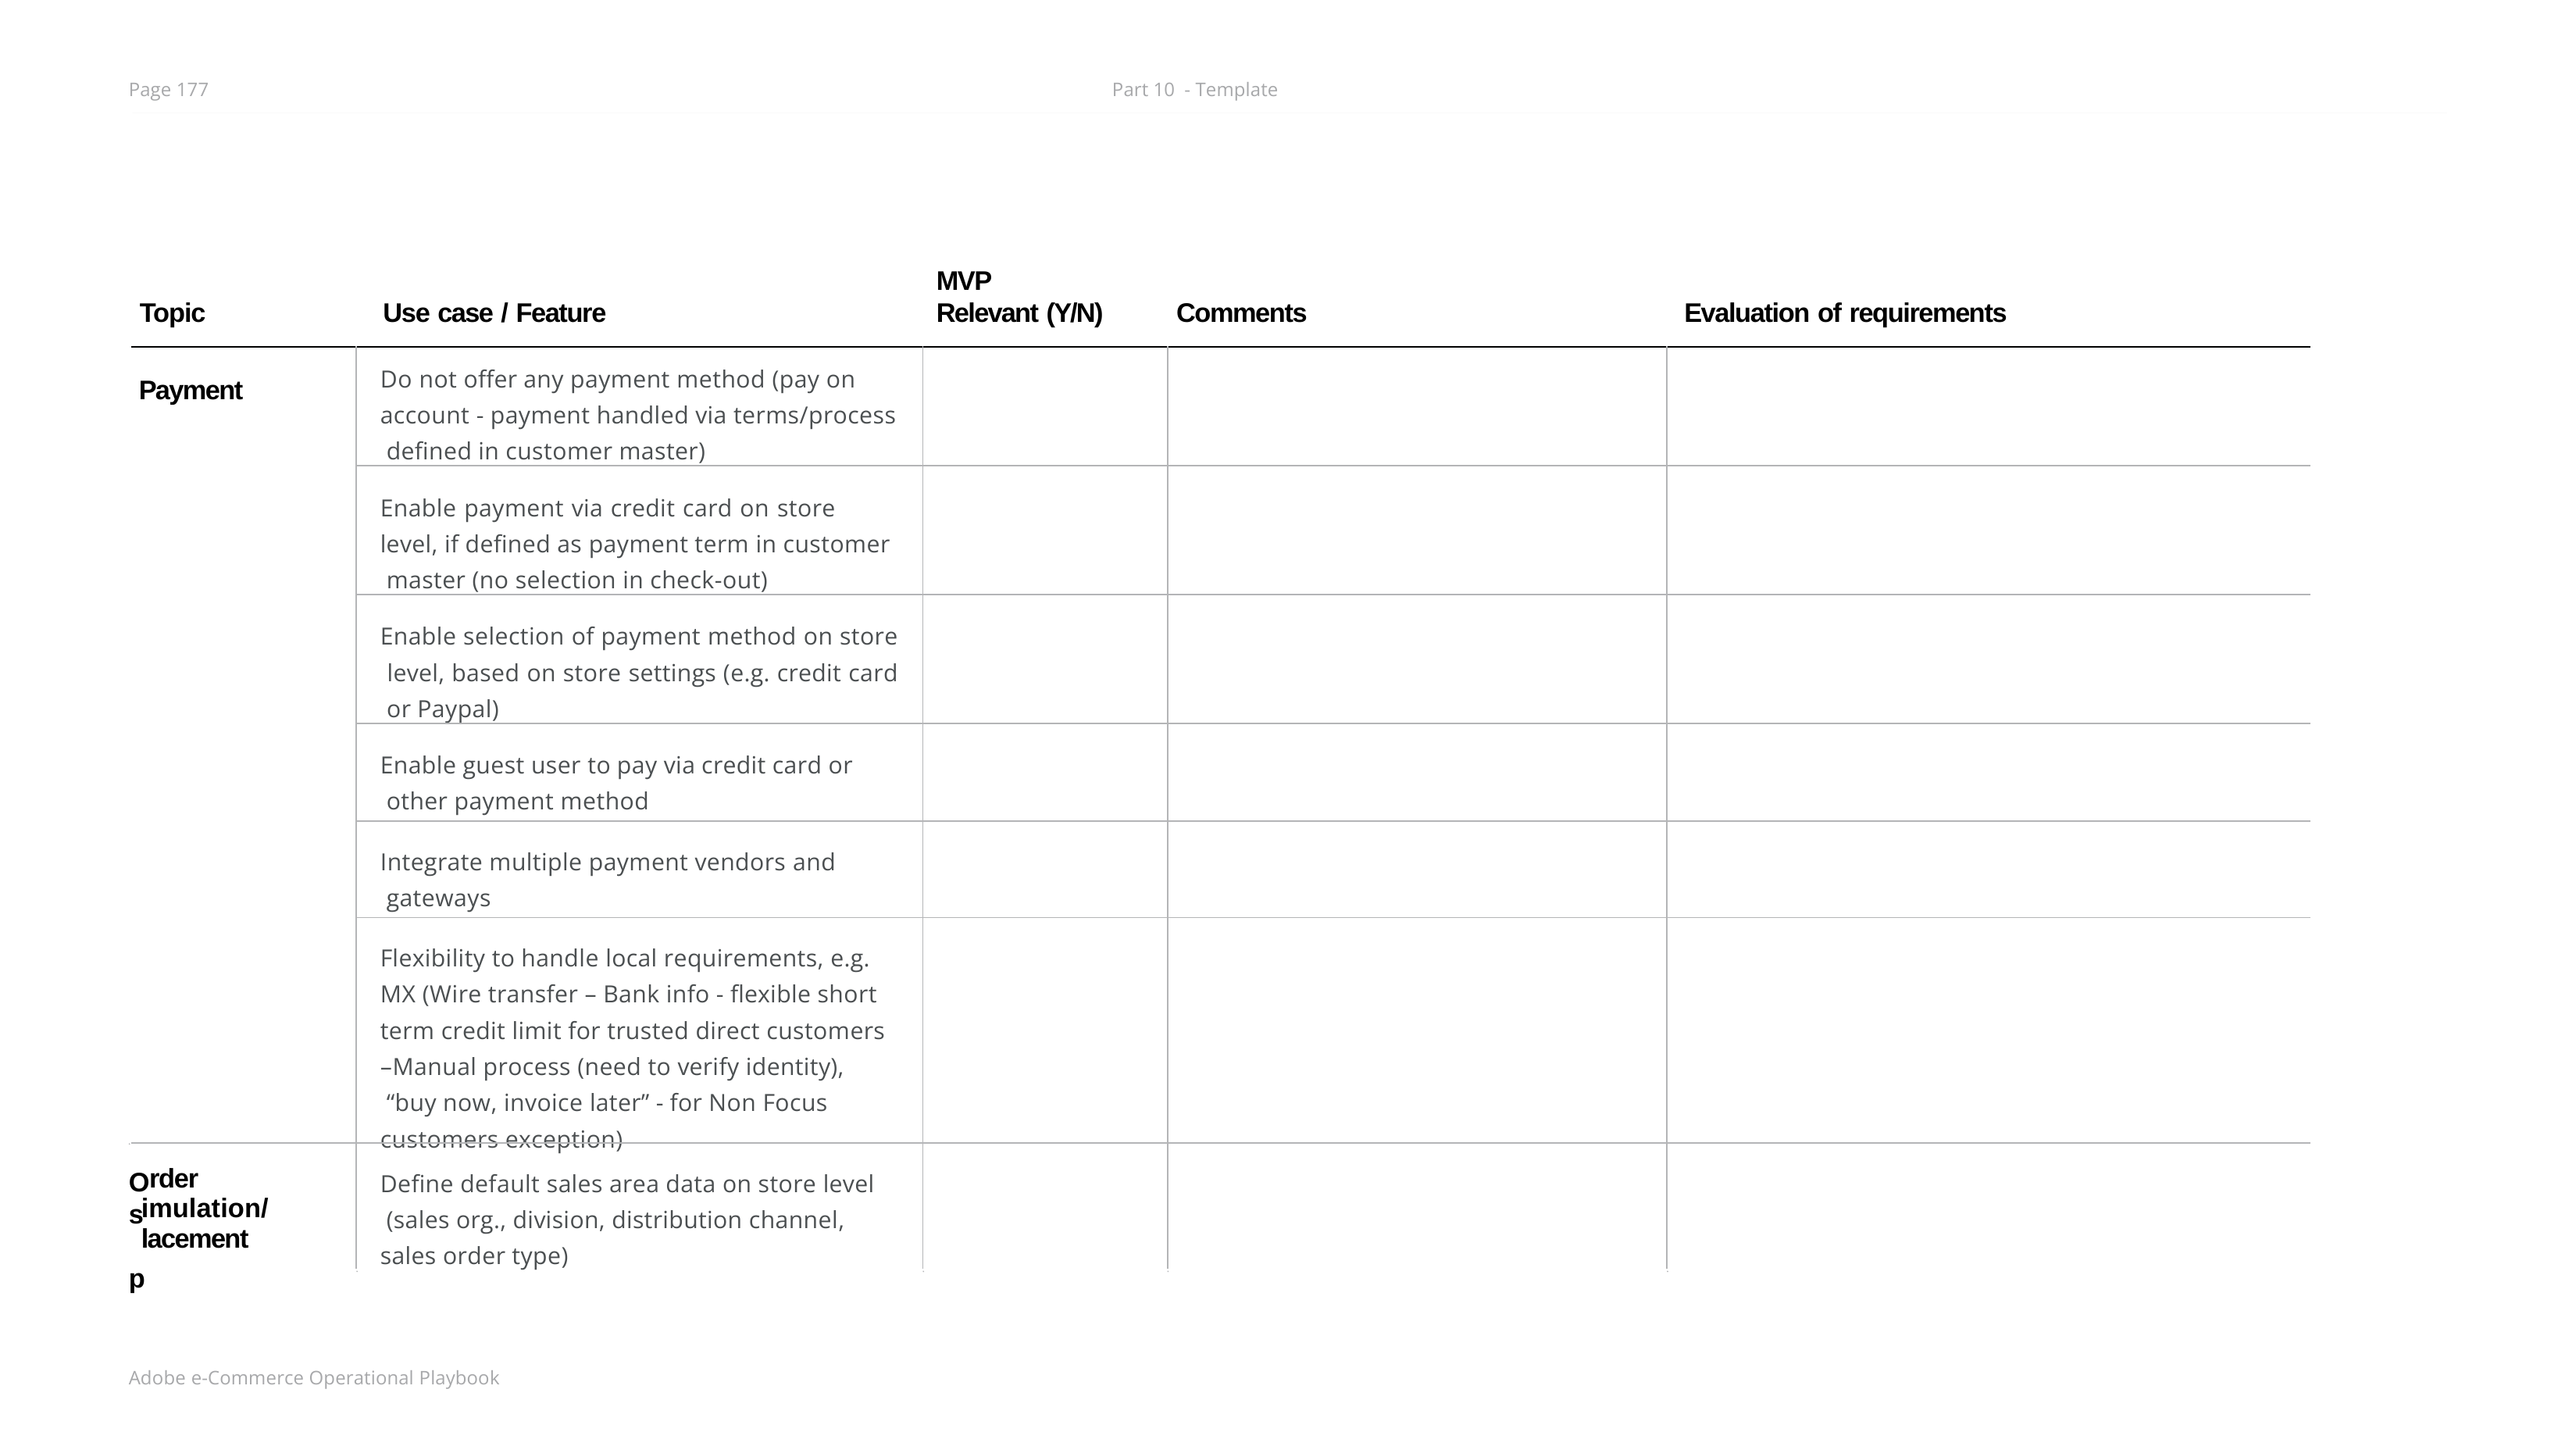

Page 177
Part 10 - Template
MVP
Relevant (Y/N)
Topic
Use case / Feature
Comments
Evaluation of requirements
| Payment | Do not offer any payment method (pay on account - payment handled via terms/process defined in customer master) |  |  |  |
| --- | --- | --- | --- | --- |
|  | Enable payment via credit card on store level, if defined as payment term in customer master (no selection in check-out) |  |  |  |
|  | Enable selection of payment method on store level, based on store settings (e.g. credit card or Paypal) |  |  |  |
|  | Enable guest user to pay via credit card or other payment method |  |  |  |
|  | Integrate multiple payment vendors and gateways |  |  |  |
|  | Flexibility to handle local requirements, e.g. MX (Wire transfer – Bank info - flexible short term credit limit for trusted direct customers –Manual process (need to verify identity), “buy now, invoice later” - for Non Focus customers exception) |  |  |  |
| rder imulation/ lacement | Define default sales area data on store level (sales org., division, distribution channel, sales order type) |  |  |  |

O
s  p

Adobe e-Commerce Operational Playbook